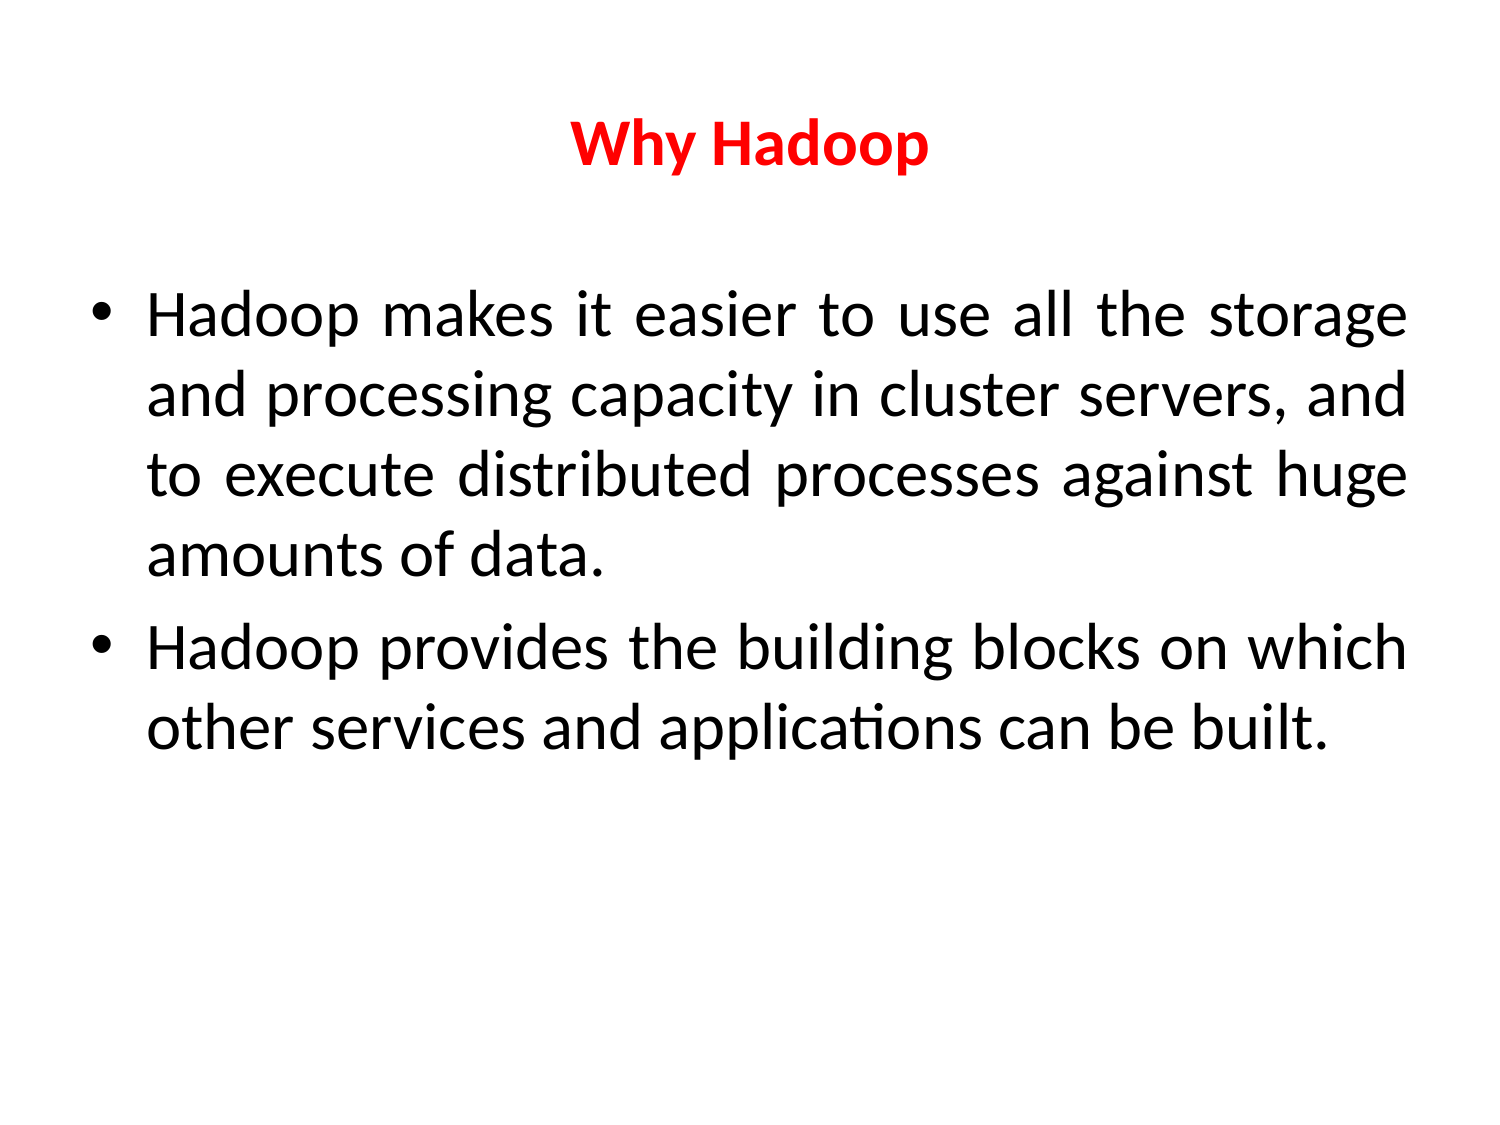

# Why Hadoop
Hadoop makes it easier to use all the storage and processing capacity in cluster servers, and to execute distributed processes against huge amounts of data.
Hadoop provides the building blocks on which other services and applications can be built.